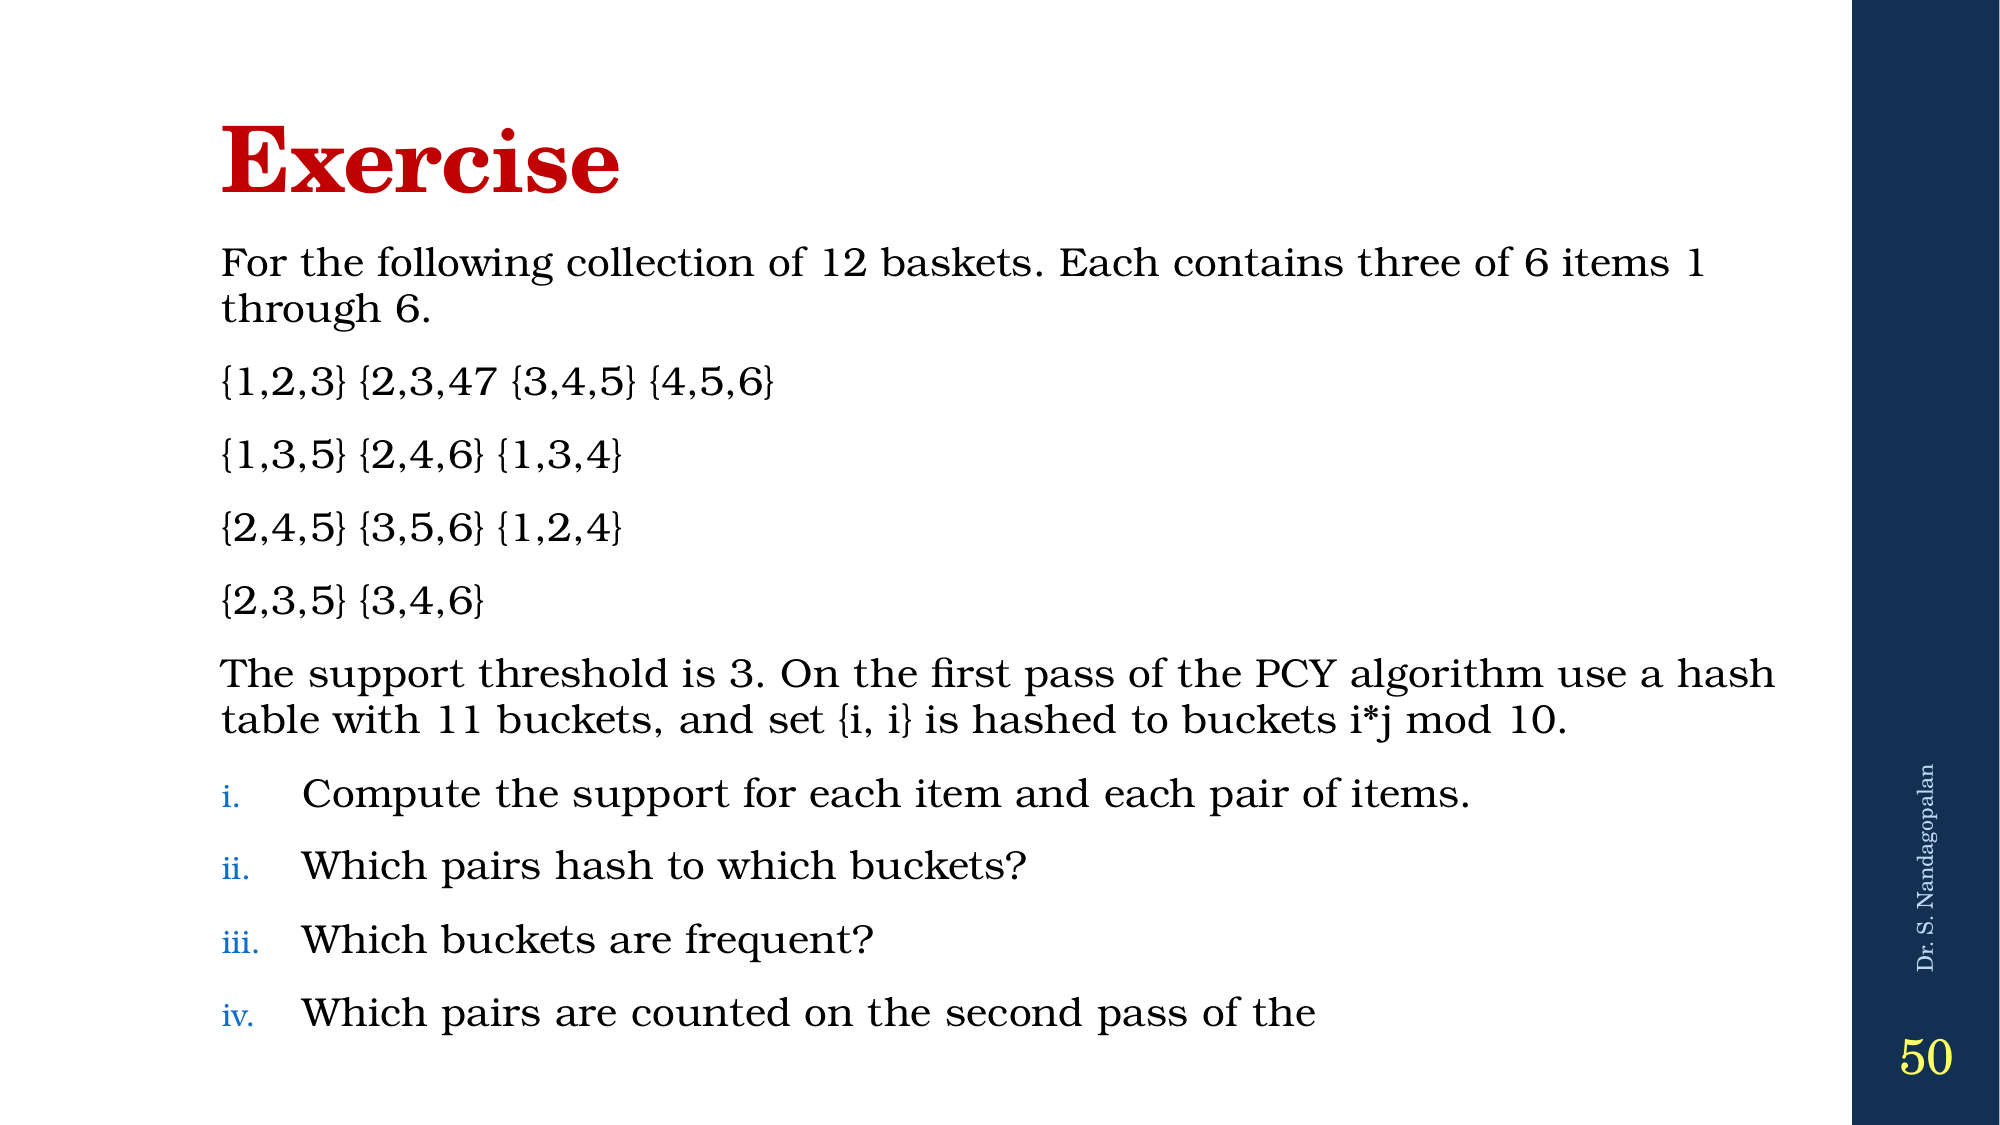

# Exercise
For the following collection of 12 baskets. Each contains three of 6 items 1 through 6.
{1,2,3} {2,3,47 {3,4,5} {4,5,6}
{1,3,5} {2,4,6} {1,3,4}
{2,4,5} {3,5,6} {1,2,4}
{2,3,5} {3,4,6}
The support threshold is 3. On the first pass of the PCY algorithm use a hash table with 11 buckets, and set {i, i} is hashed to buckets i*j mod 10.
Compute the support for each item and each pair of items.
Which pairs hash to which buckets?
Which buckets are frequent?
Which pairs are counted on the second pass of the
Dr. S. Nandagopalan
50